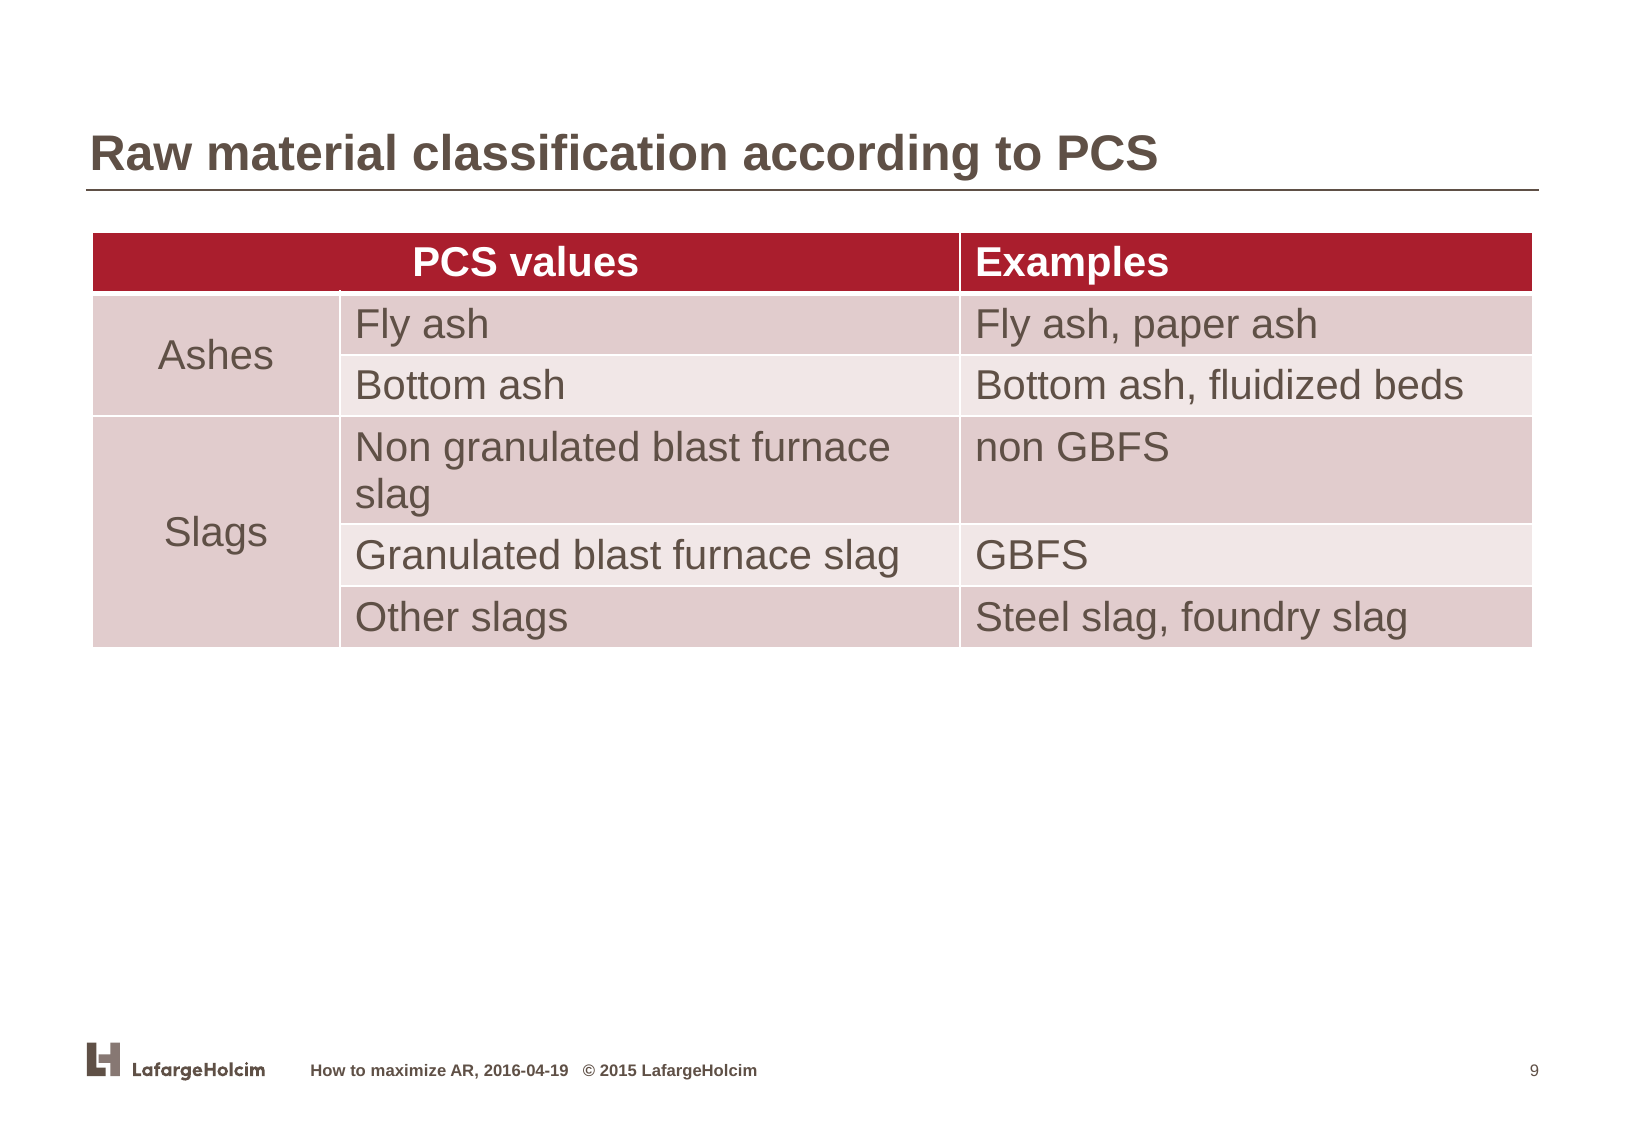

Raw material classification according to PCS
| PCS values |  | Examples |
| --- | --- | --- |
| Ashes | Fly ash | Fly ash, paper ash |
|  | Bottom ash | Bottom ash, fluidized beds |
| Slags | Non granulated blast furnace slag | non GBFS |
|  | Granulated blast furnace slag | GBFS |
|  | Other slags | Steel slag, foundry slag |
How to maximize AR, 2016-04-19   © 2015 LafargeHolcim
9